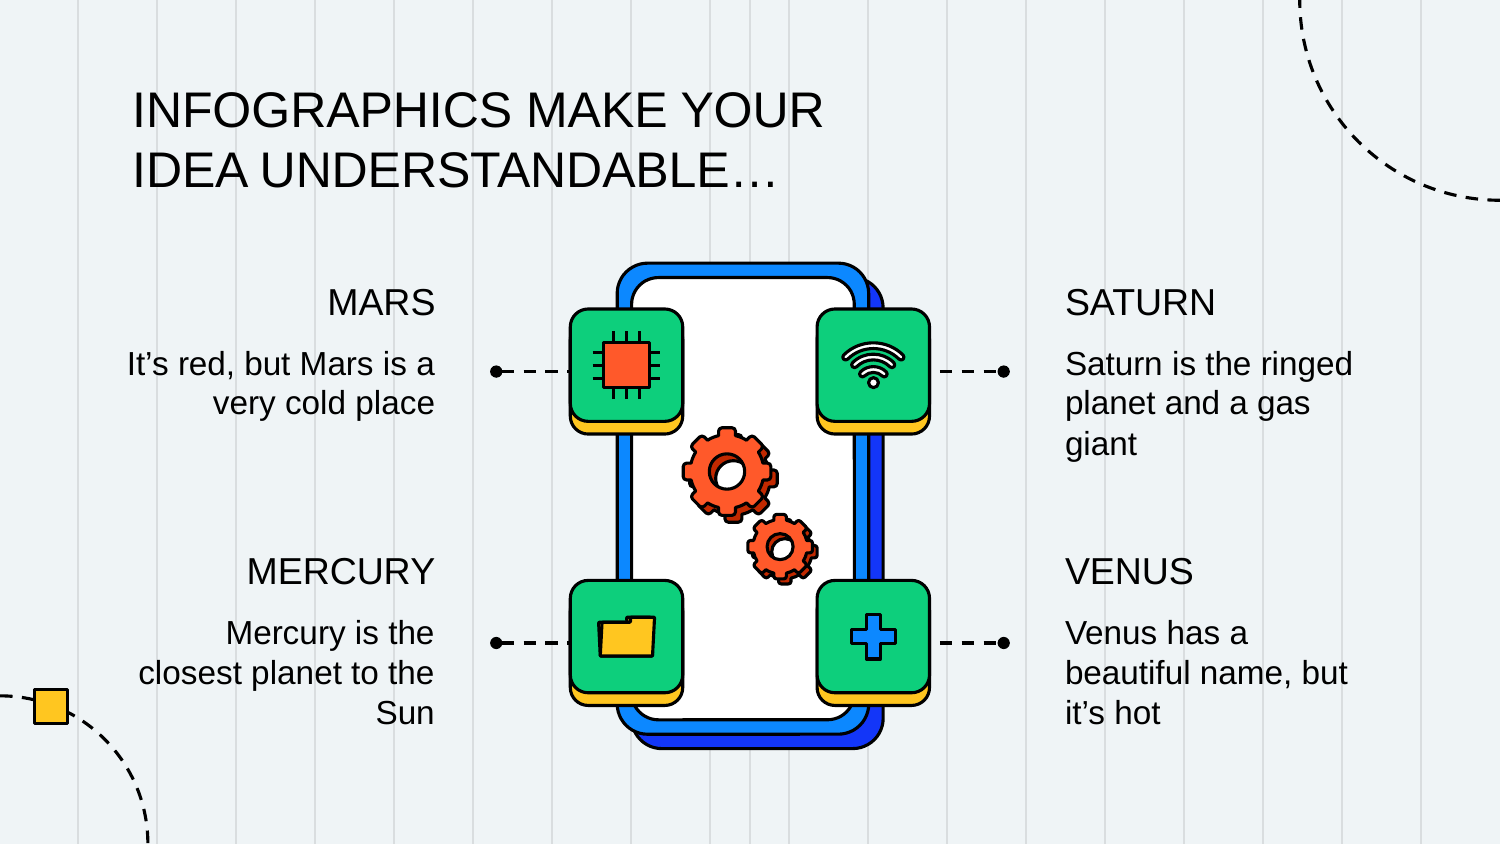

# INFOGRAPHICS MAKE YOUR
IDEA UNDERSTANDABLE…
SATURN

MARS

It’s red, but Mars is a very cold place
Saturn is the ringed planet and a gas giant

MERCURY
VENUS

Mercury is the closest planet to the Sun
Venus has a beautiful name, but it’s hot